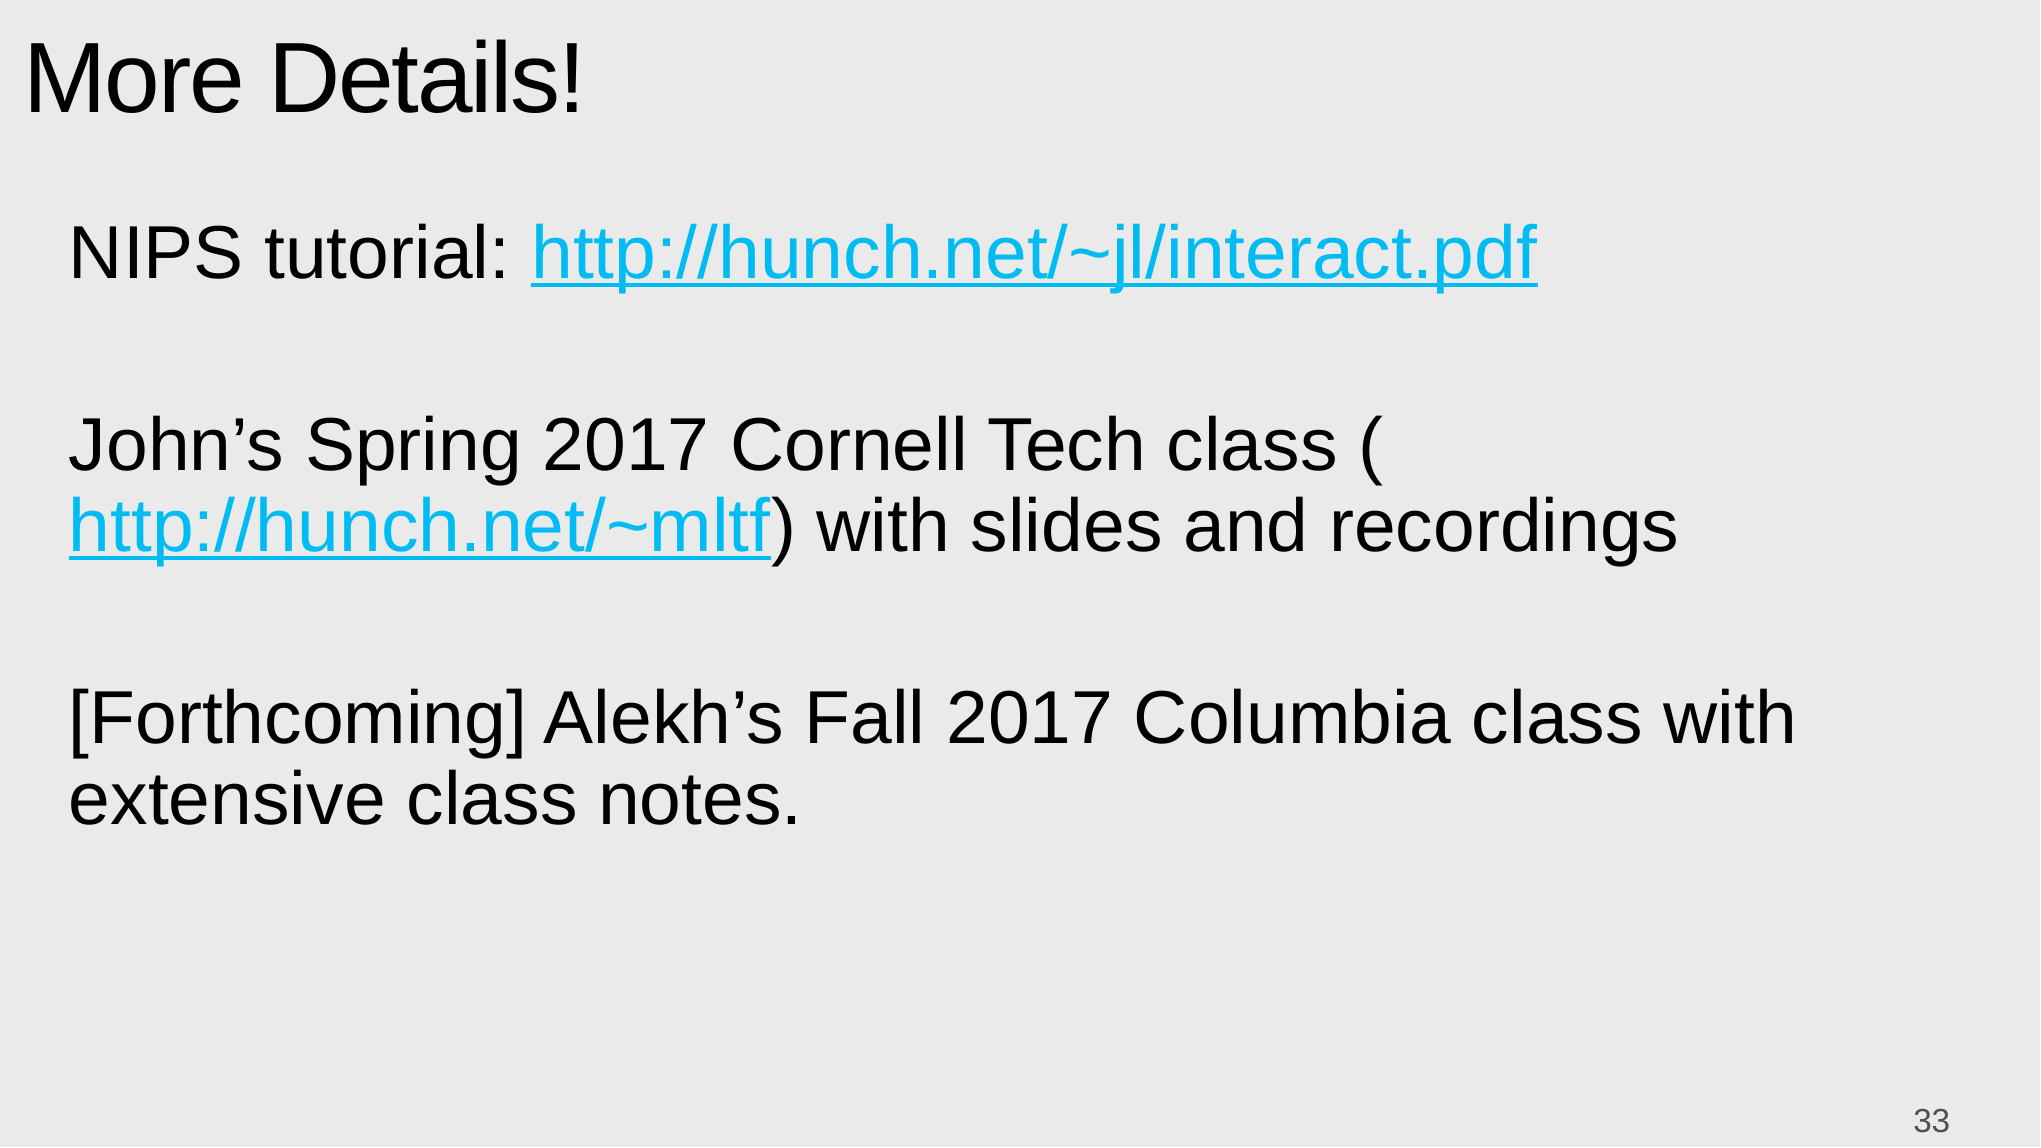

# More Details!
NIPS tutorial: http://hunch.net/~jl/interact.pdf

John’s Spring 2017 Cornell Tech class (http://hunch.net/~mltf) with slides and recordings

[Forthcoming] Alekh’s Fall 2017 Columbia class with extensive class notes.